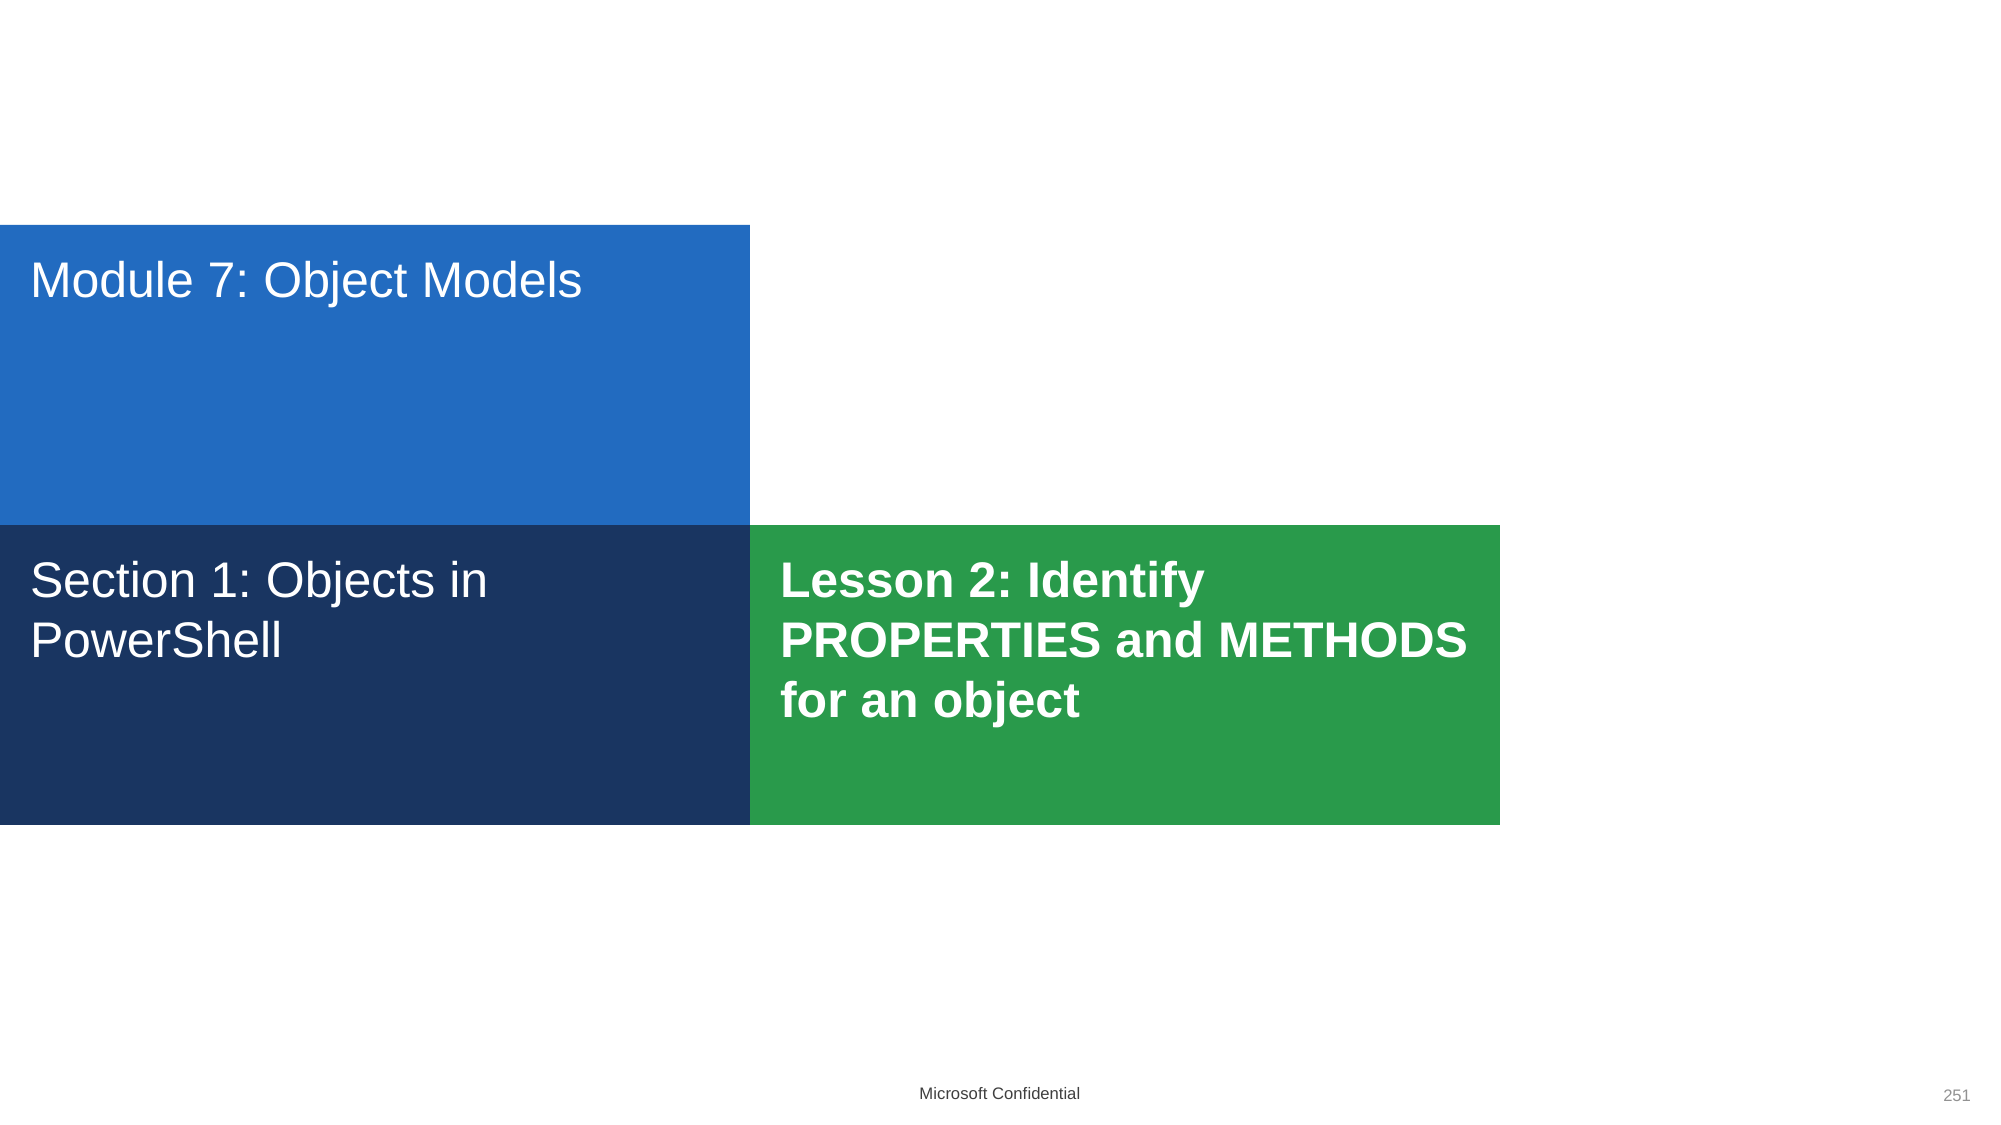

# Module 7: Object Models
Section 1: Objects in PowerShell
Lesson 2: Identify PROPERTIES and METHODS for an object
251